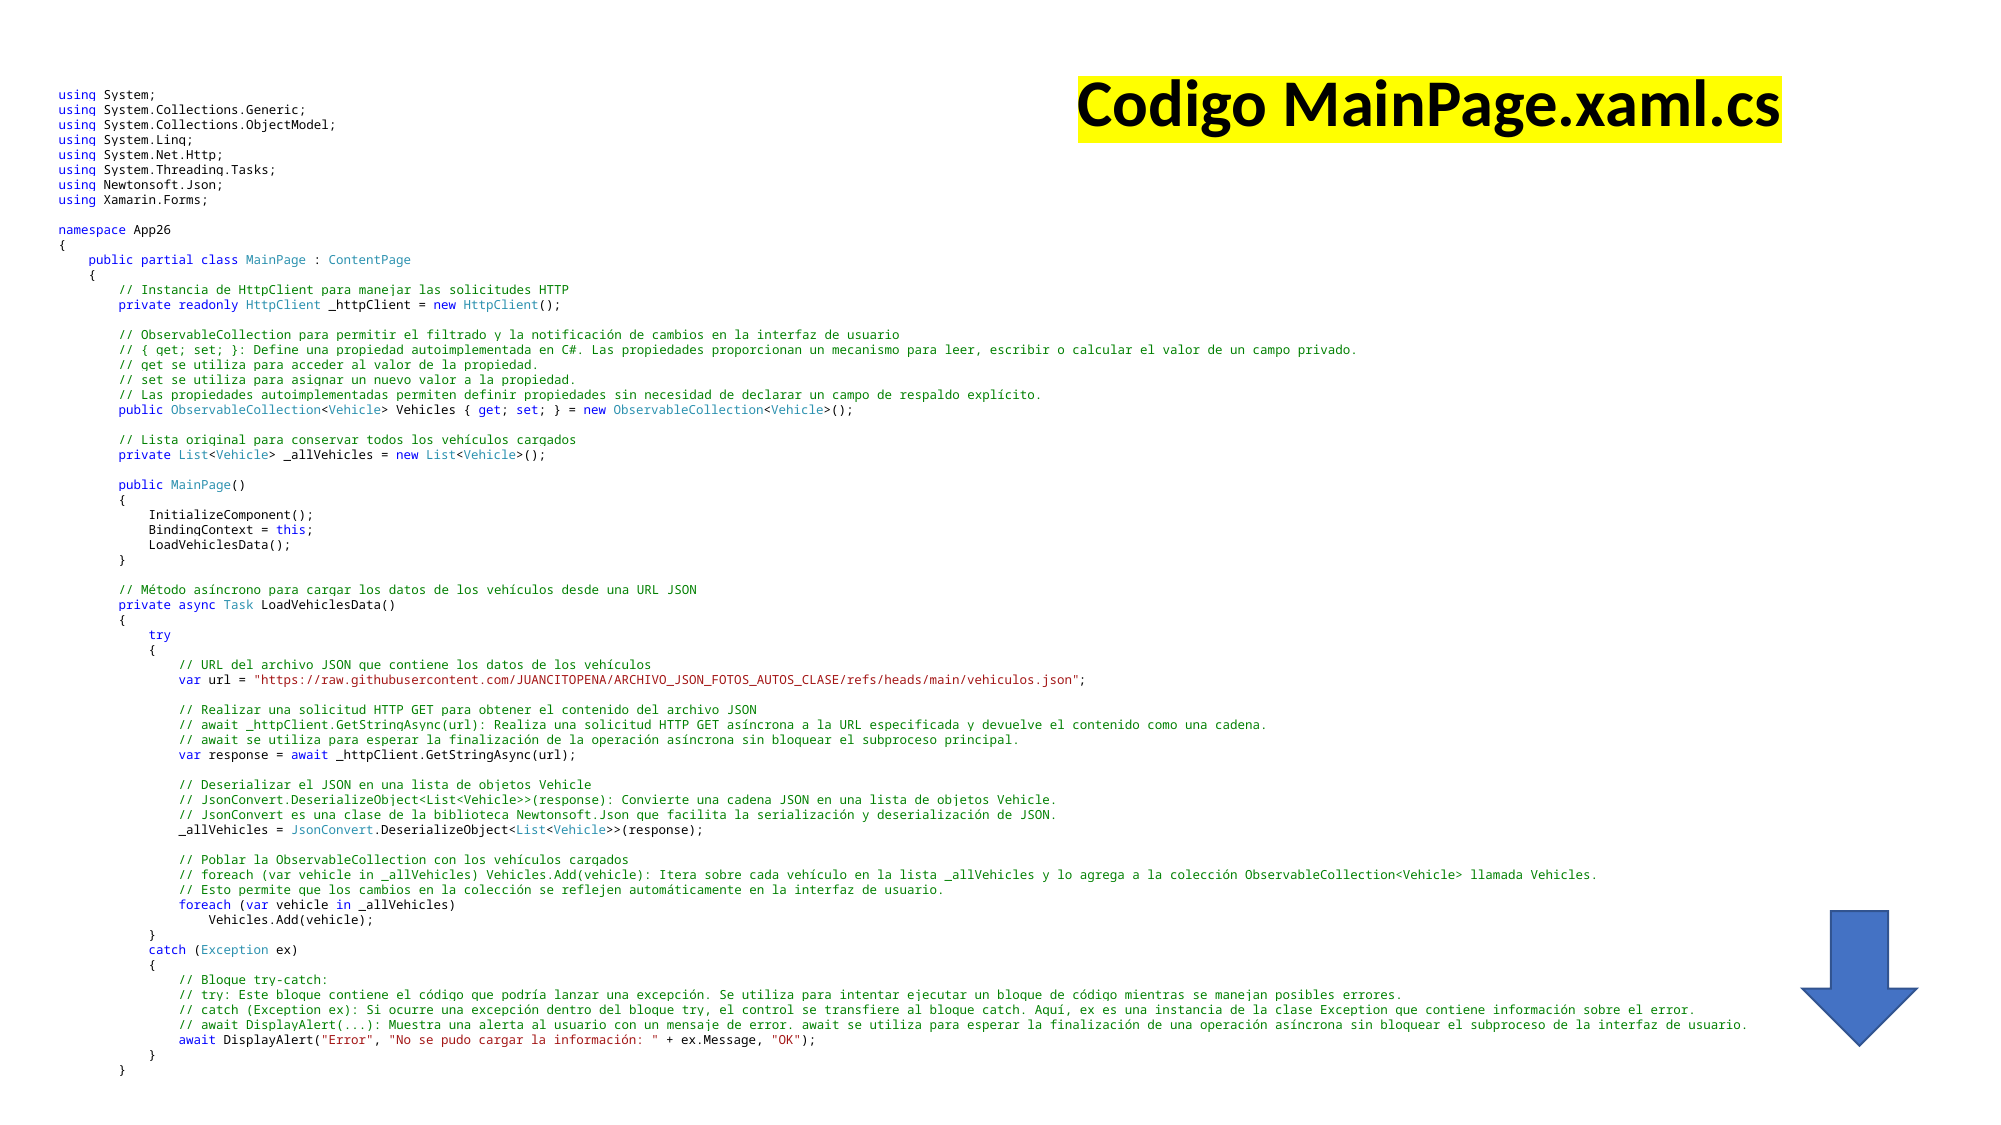

Codigo MainPage.xaml.cs
using System;
using System.Collections.Generic;
using System.Collections.ObjectModel;
using System.Linq;
using System.Net.Http;
using System.Threading.Tasks;
using Newtonsoft.Json;
using Xamarin.Forms;

namespace App26
{
    public partial class MainPage : ContentPage
    {
        // Instancia de HttpClient para manejar las solicitudes HTTP
        private readonly HttpClient _httpClient = new HttpClient();

        // ObservableCollection para permitir el filtrado y la notificación de cambios en la interfaz de usuario
        // { get; set; }: Define una propiedad autoimplementada en C#. Las propiedades proporcionan un mecanismo para leer, escribir o calcular el valor de un campo privado.
        // get se utiliza para acceder al valor de la propiedad.
        // set se utiliza para asignar un nuevo valor a la propiedad.
        // Las propiedades autoimplementadas permiten definir propiedades sin necesidad de declarar un campo de respaldo explícito.
        public ObservableCollection<Vehicle> Vehicles { get; set; } = new ObservableCollection<Vehicle>();

        // Lista original para conservar todos los vehículos cargados
        private List<Vehicle> _allVehicles = new List<Vehicle>();

        public MainPage()
        {
            InitializeComponent();
            BindingContext = this;
            LoadVehiclesData();
        }

        // Método asíncrono para cargar los datos de los vehículos desde una URL JSON
        private async Task LoadVehiclesData()
        {
            try
            {
                // URL del archivo JSON que contiene los datos de los vehículos
                var url = "https://raw.githubusercontent.com/JUANCITOPENA/ARCHIVO_JSON_FOTOS_AUTOS_CLASE/refs/heads/main/vehiculos.json";

                // Realizar una solicitud HTTP GET para obtener el contenido del archivo JSON
                // await _httpClient.GetStringAsync(url): Realiza una solicitud HTTP GET asíncrona a la URL especificada y devuelve el contenido como una cadena.
                // await se utiliza para esperar la finalización de la operación asíncrona sin bloquear el subproceso principal.
                var response = await _httpClient.GetStringAsync(url);

                // Deserializar el JSON en una lista de objetos Vehicle
                // JsonConvert.DeserializeObject<List<Vehicle>>(response): Convierte una cadena JSON en una lista de objetos Vehicle.
                // JsonConvert es una clase de la biblioteca Newtonsoft.Json que facilita la serialización y deserialización de JSON.
                _allVehicles = JsonConvert.DeserializeObject<List<Vehicle>>(response);

                // Poblar la ObservableCollection con los vehículos cargados
                // foreach (var vehicle in _allVehicles) Vehicles.Add(vehicle): Itera sobre cada vehículo en la lista _allVehicles y lo agrega a la colección ObservableCollection<Vehicle> llamada Vehicles.
                // Esto permite que los cambios en la colección se reflejen automáticamente en la interfaz de usuario.
                foreach (var vehicle in _allVehicles)
                    Vehicles.Add(vehicle);
            }
            catch (Exception ex)
            {
                // Bloque try-catch:
                // try: Este bloque contiene el código que podría lanzar una excepción. Se utiliza para intentar ejecutar un bloque de código mientras se manejan posibles errores.
                // catch (Exception ex): Si ocurre una excepción dentro del bloque try, el control se transfiere al bloque catch. Aquí, ex es una instancia de la clase Exception que contiene información sobre el error.
                // await DisplayAlert(...): Muestra una alerta al usuario con un mensaje de error. await se utiliza para esperar la finalización de una operación asíncrona sin bloquear el subproceso de la interfaz de usuario.
                await DisplayAlert("Error", "No se pudo cargar la información: " + ex.Message, "OK");
            }
        }